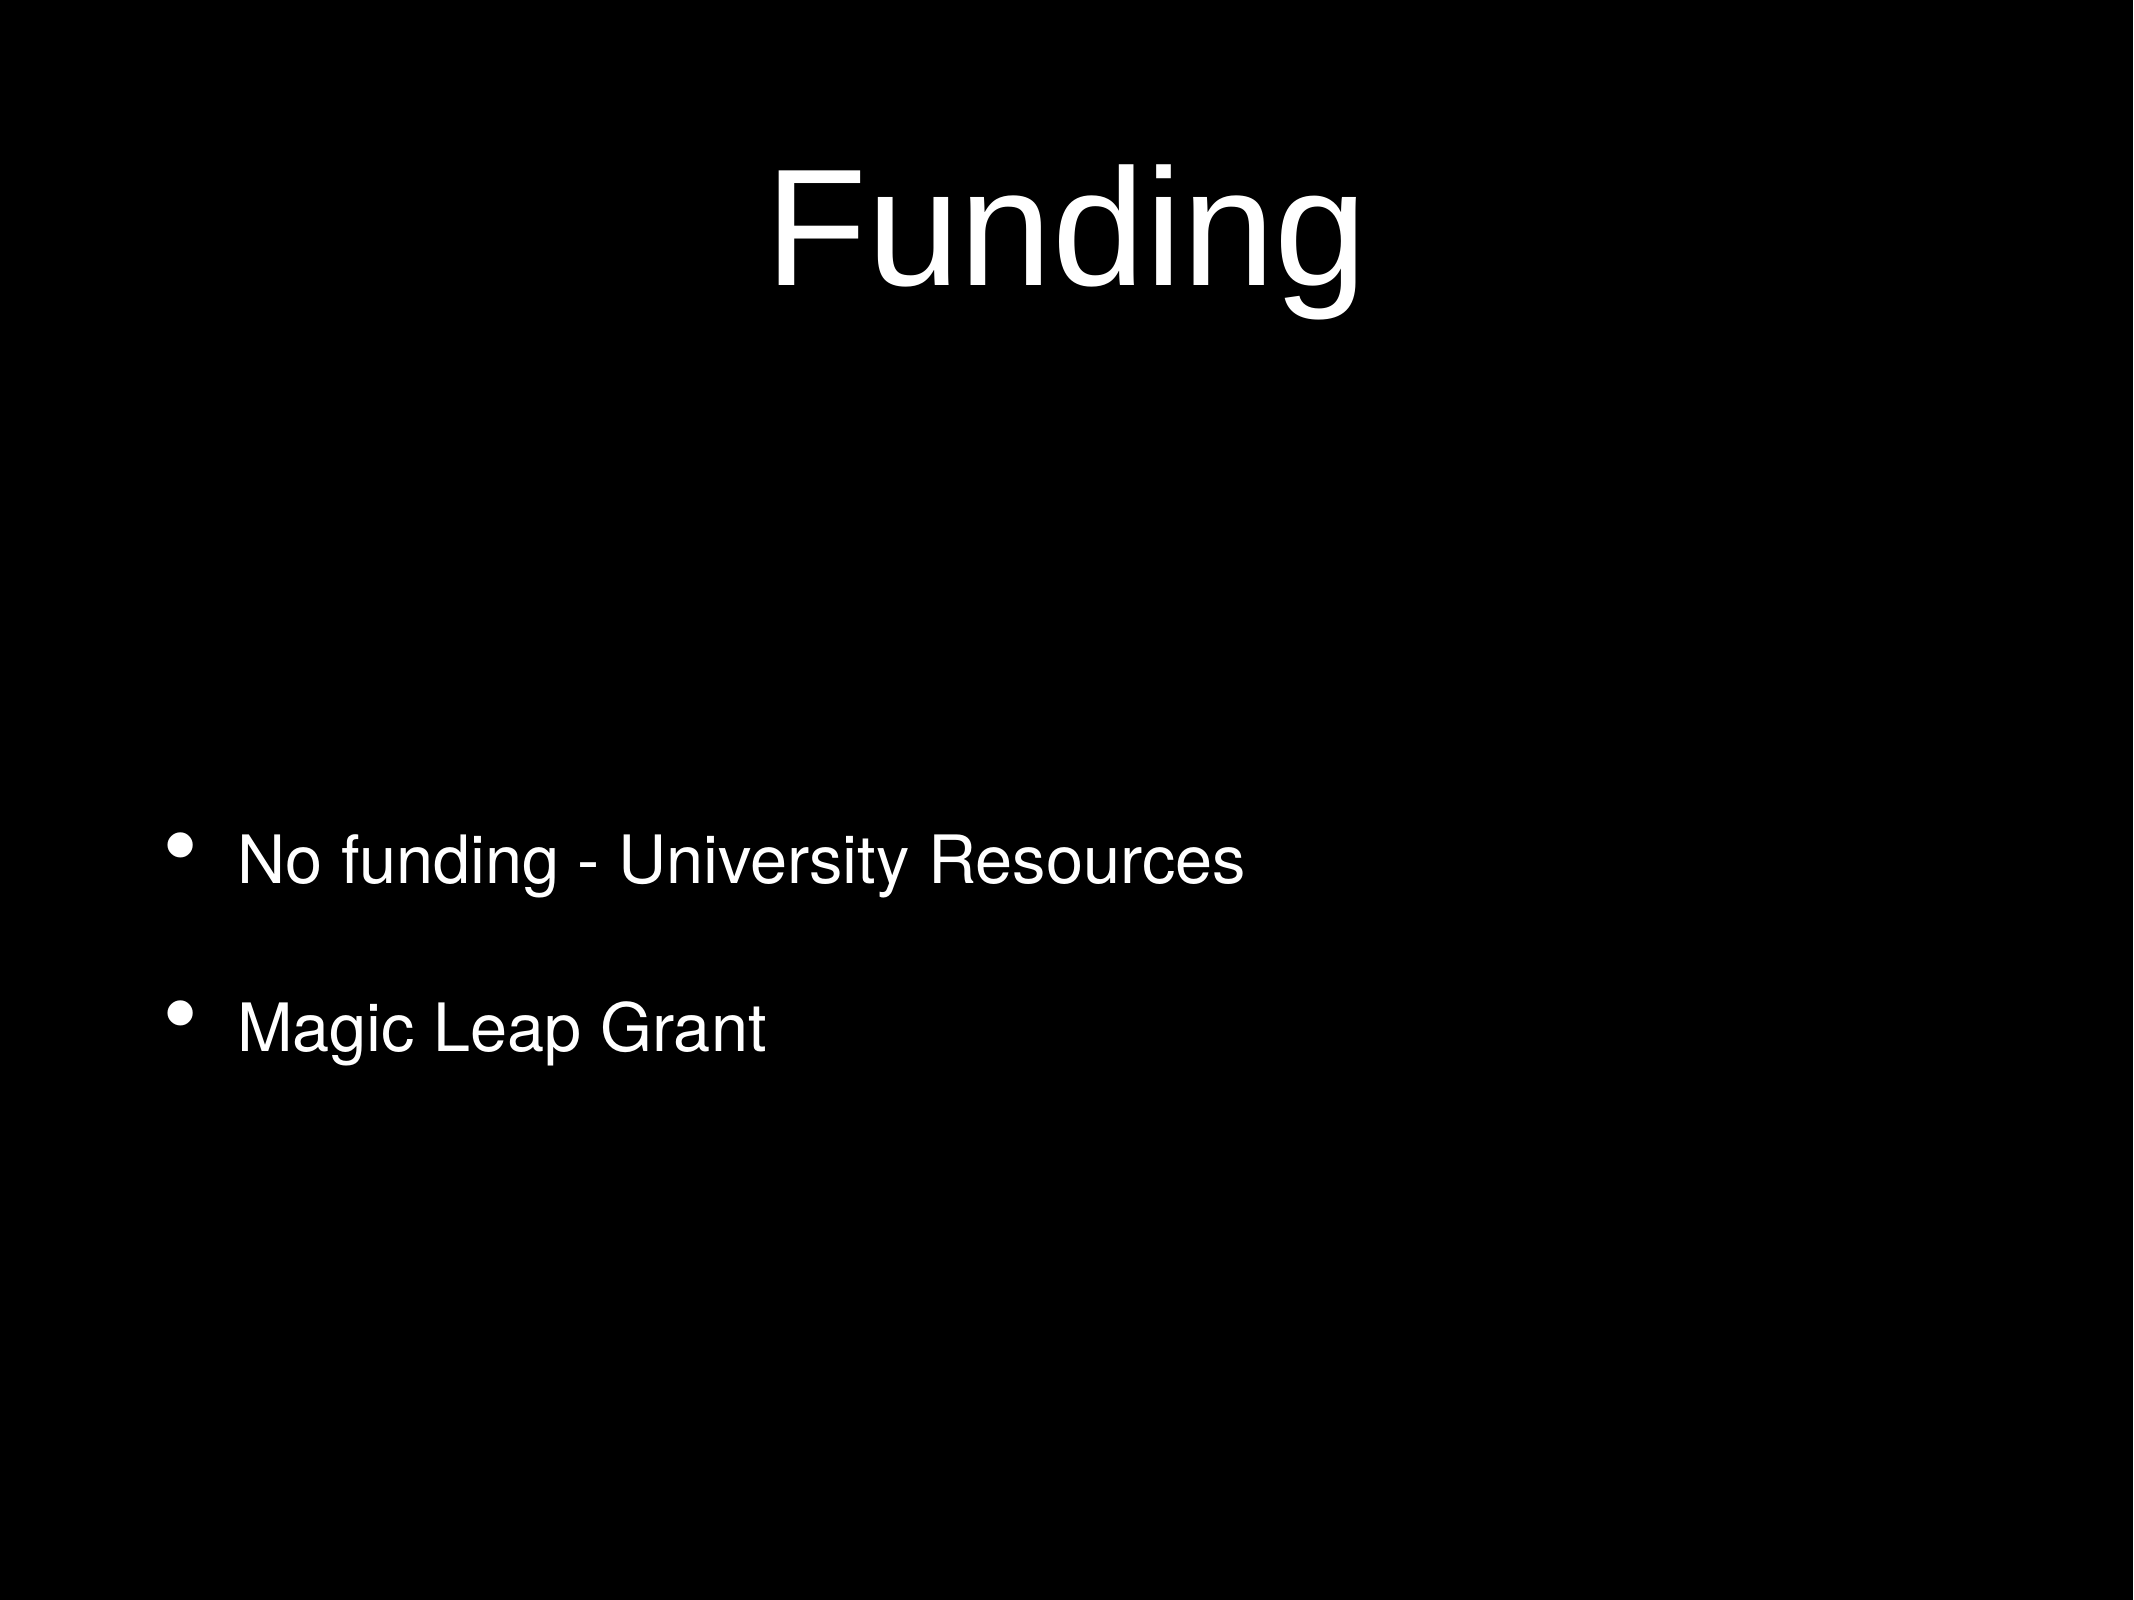

# Funding
No funding - University Resources
Magic Leap Grant